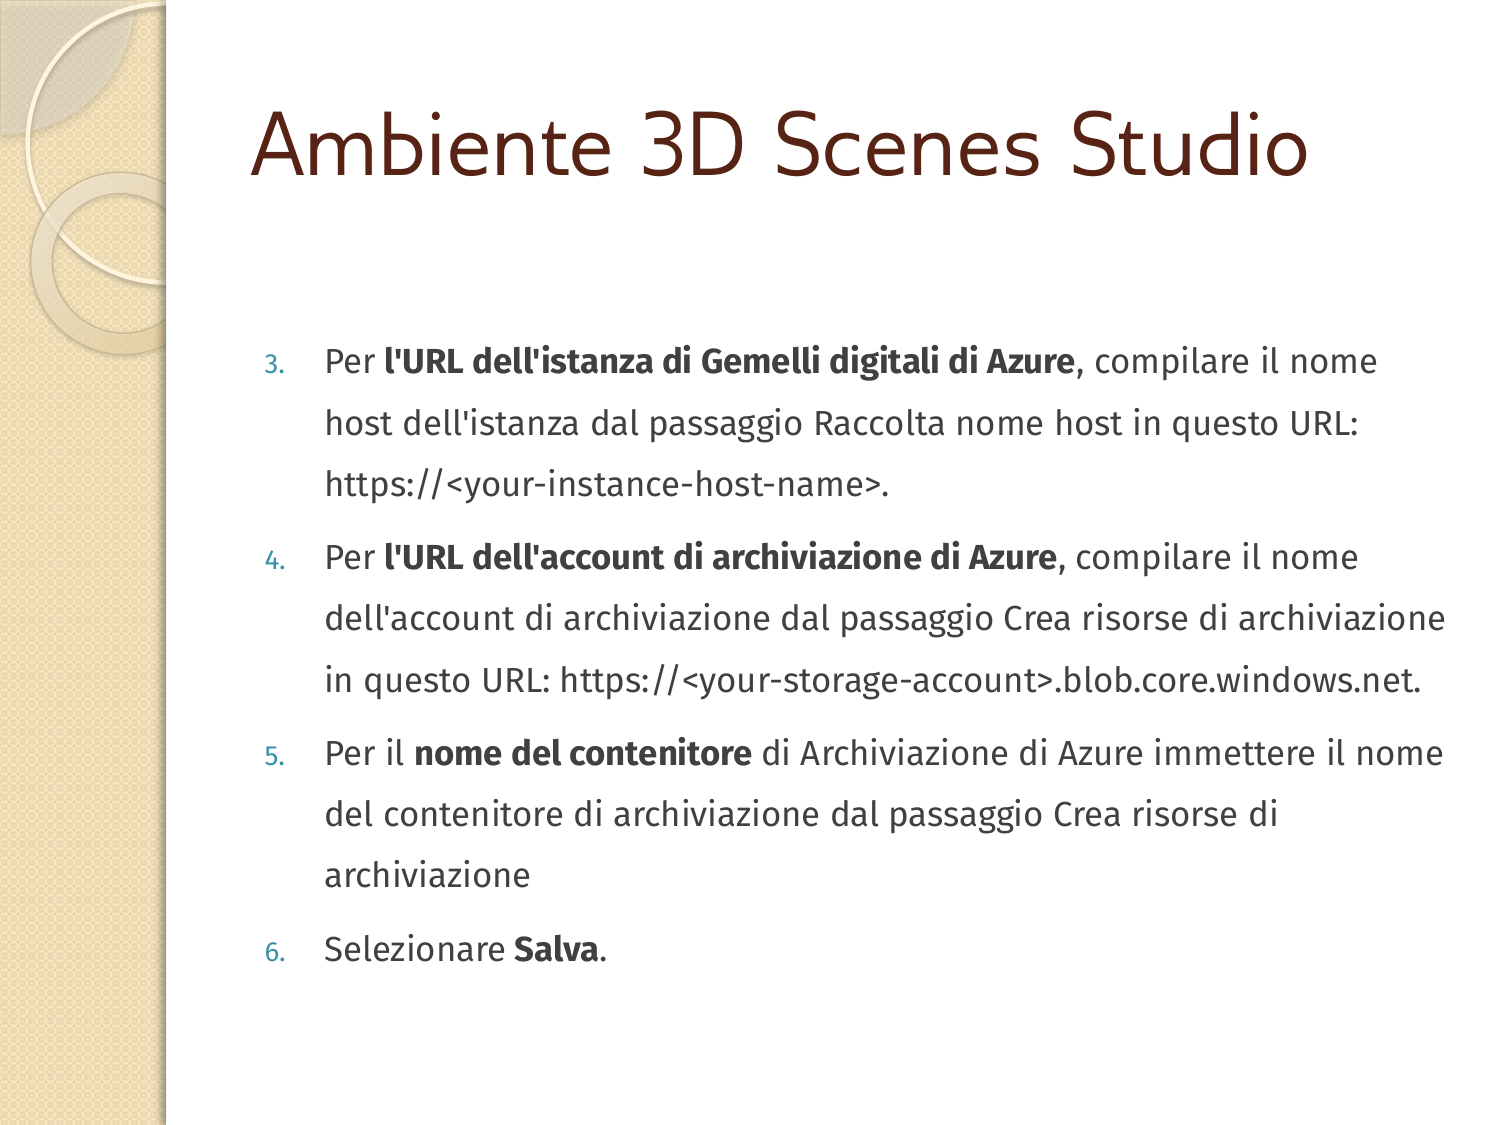

# Ambiente 3D Scenes Studio

Per l'URL dell'istanza di Gemelli digitali di Azure, compilare il nome host dell'istanza dal passaggio Raccolta nome host in questo URL: https://<your-instance-host-name>.
Per l'URL dell'account di archiviazione di Azure, compilare il nome dell'account di archiviazione dal passaggio Crea risorse di archiviazione in questo URL: https://<your-storage-account>.blob.core.windows.net.
Per il nome del contenitore di Archiviazione di Azure immettere il nome del contenitore di archiviazione dal passaggio Crea risorse di archiviazione
Selezionare Salva.